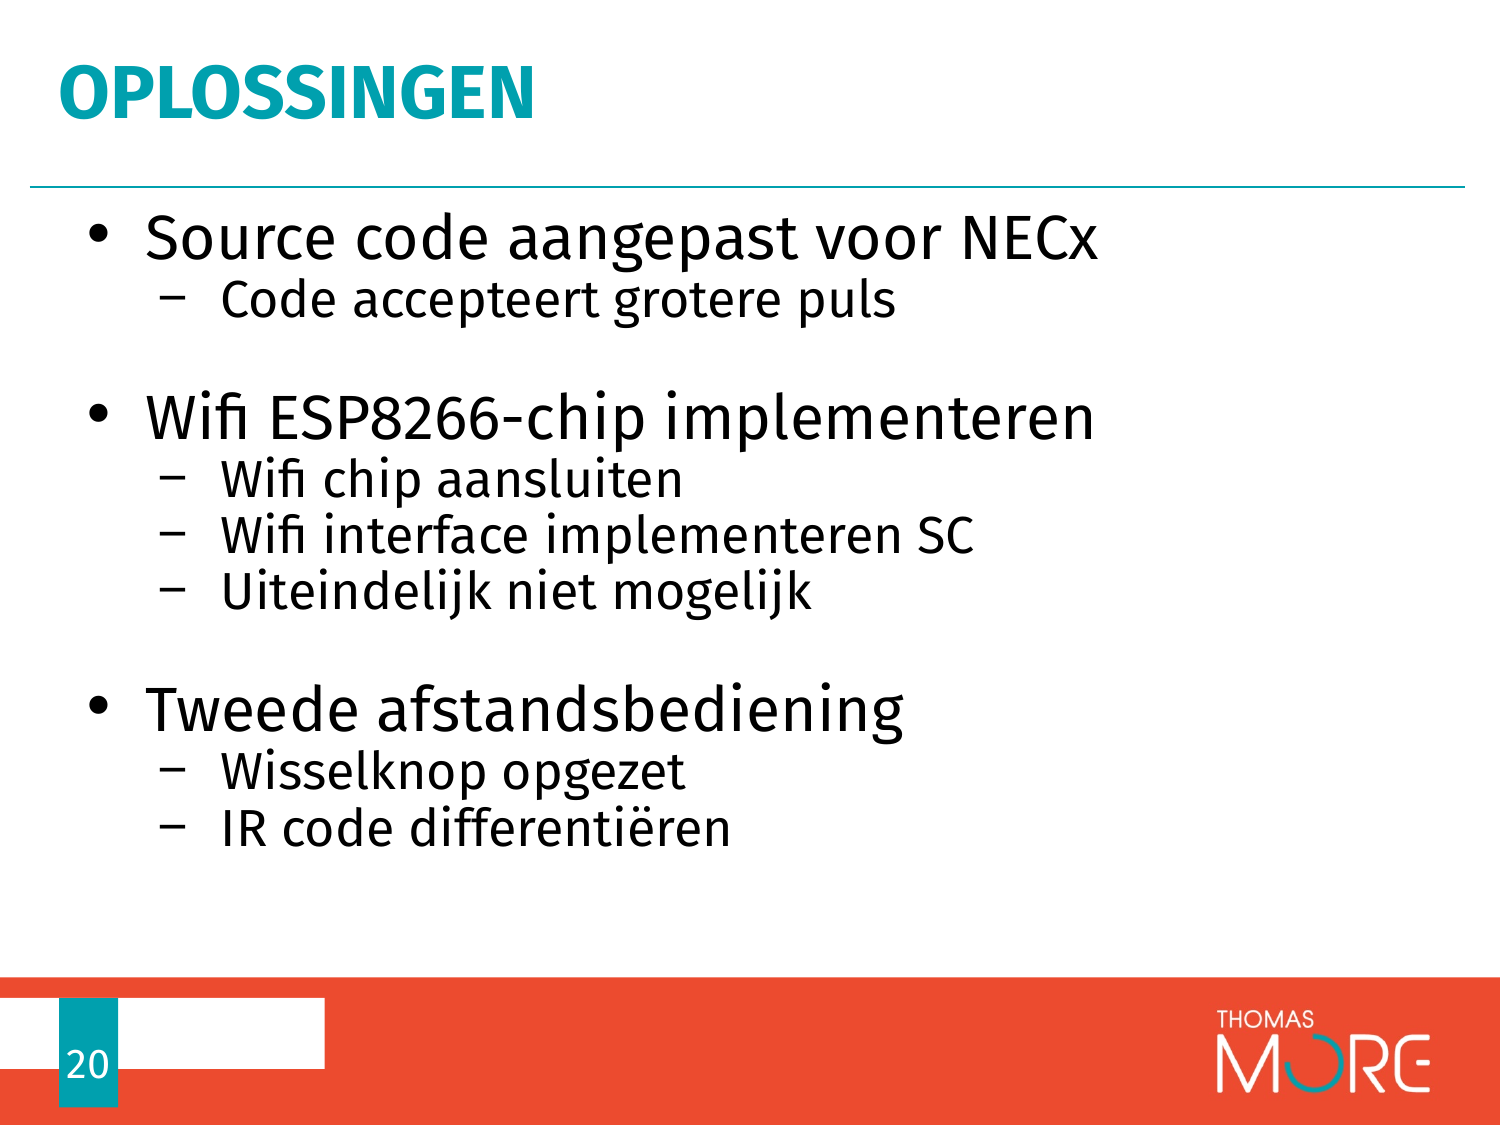

# OPLOSSINGEN
Source code aangepast voor NECx
Code accepteert grotere puls
Wifi ESP8266-chip implementeren
Wifi chip aansluiten
Wifi interface implementeren SC
Uiteindelijk niet mogelijk
Tweede afstandsbediening
Wisselknop opgezet
IR code differentiëren
20